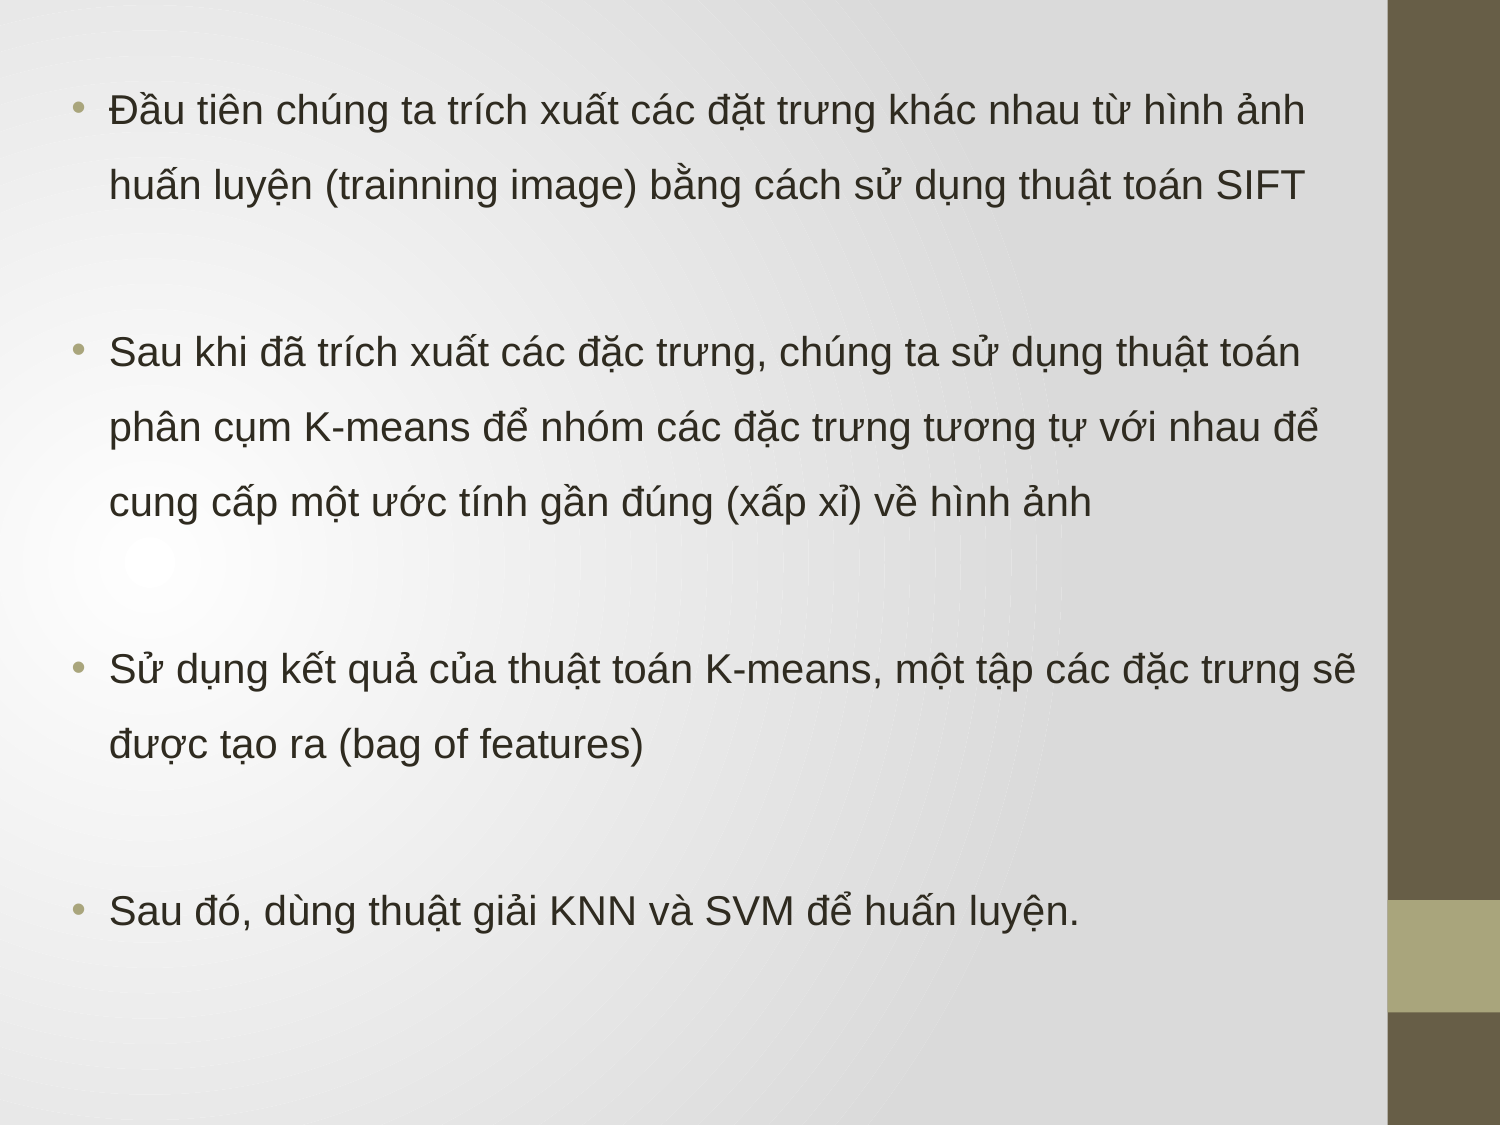

Đầu tiên chúng ta trích xuất các đặt trưng khác nhau từ hình ảnh huấn luyện (trainning image) bằng cách sử dụng thuật toán SIFT

Sau khi đã trích xuất các đặc trưng, chúng ta sử dụng thuật toán phân cụm K-means để nhóm các đặc trưng tương tự với nhau để cung cấp một ước tính gần đúng (xấp xỉ) về hình ảnh

Sử dụng kết quả của thuật toán K-means, một tập các đặc trưng sẽ được tạo ra (bag of features)

Sau đó, dùng thuật giải KNN và SVM để huấn luyện.